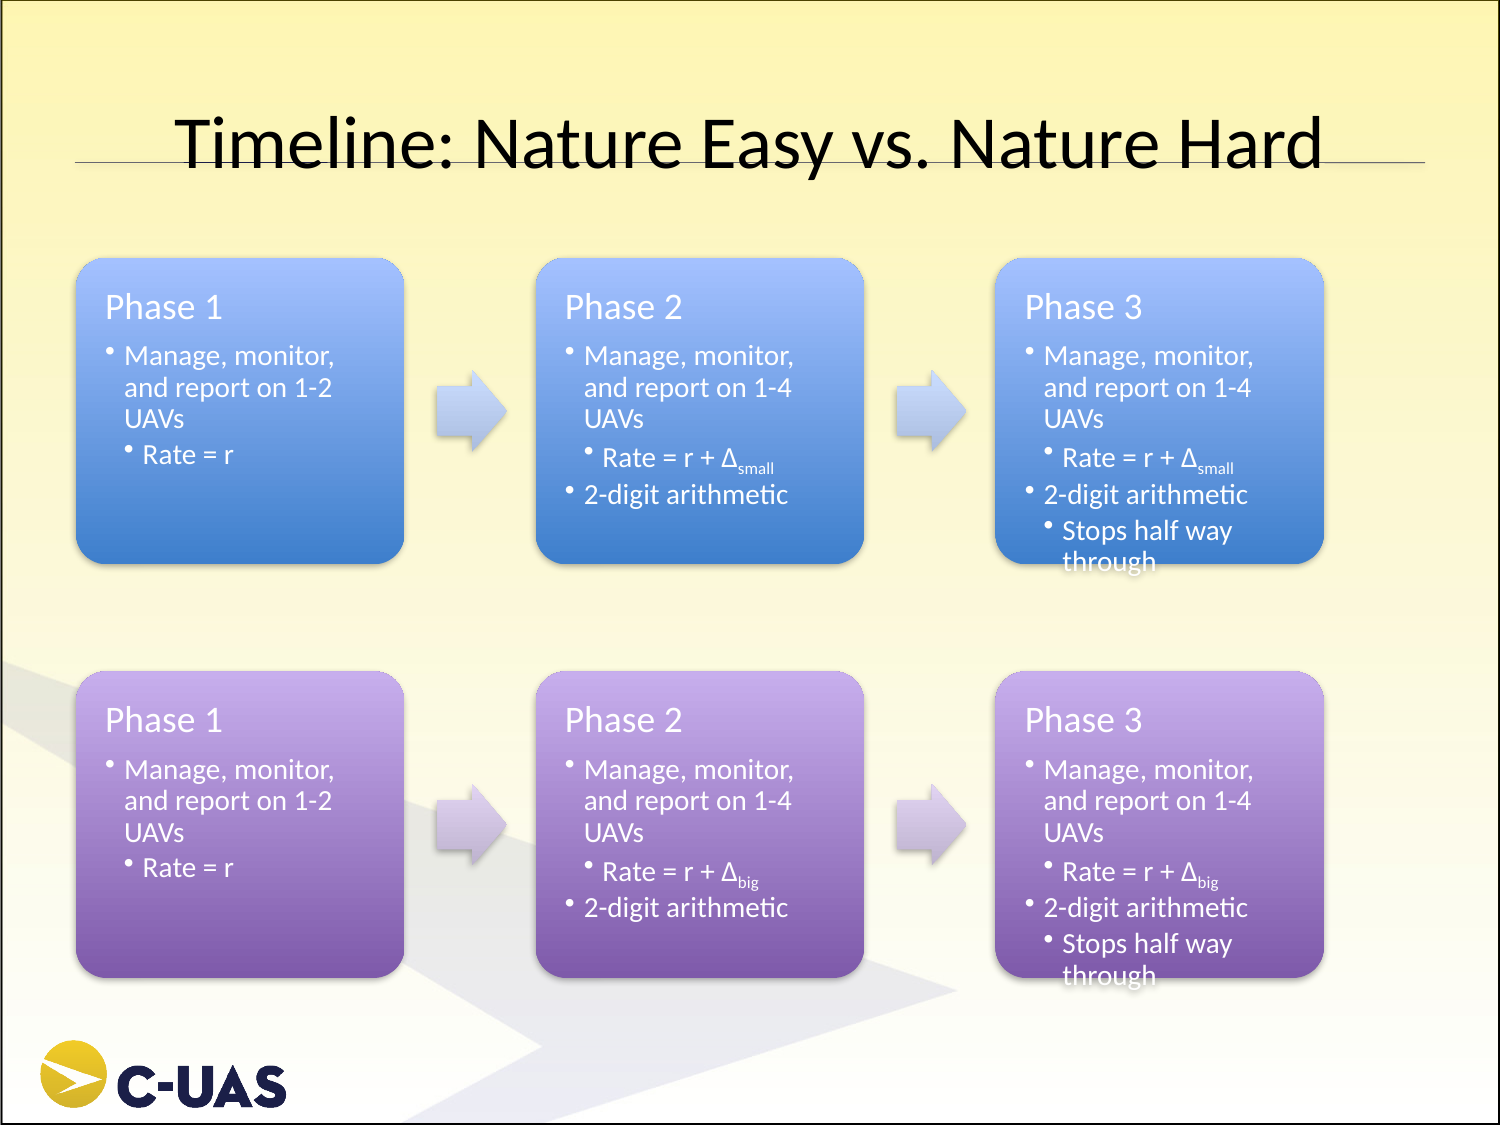

# Timeline: Nature Easy vs. Nature Hard
Phase 1
Manage, monitor, and report on 1-2 UAVs
Rate = r

Phase 2
Manage, monitor, and report on 1-4 UAVs
Rate = r + Δsmall
2-digit arithmetic

Phase 3
Manage, monitor, and report on 1-4 UAVs
Rate = r + Δsmall
2-digit arithmetic
Stops half way through
Phase 1
Manage, monitor, and report on 1-2 UAVs
Rate = r

Phase 2
Manage, monitor, and report on 1-4 UAVs
Rate = r + Δbig
2-digit arithmetic

Phase 3
Manage, monitor, and report on 1-4 UAVs
Rate = r + Δbig
2-digit arithmetic
Stops half way through